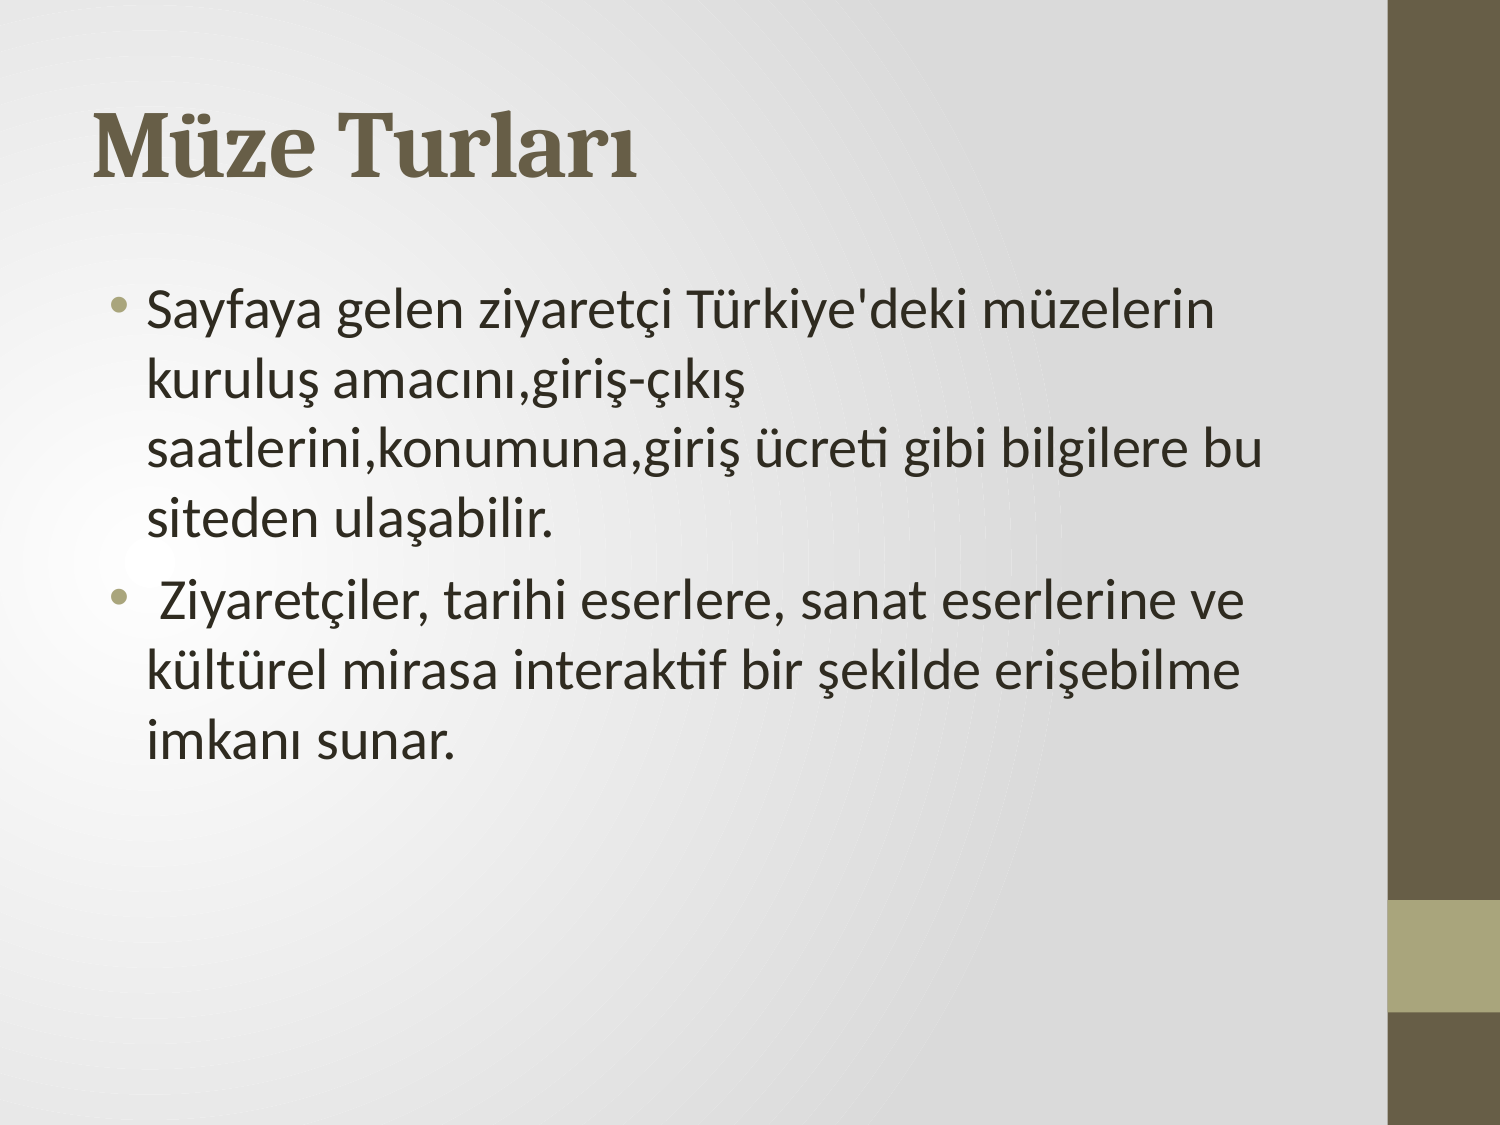

# Müze Turları
Sayfaya gelen ziyaretçi Türkiye'deki müzelerin kuruluş amacını,giriş-çıkış saatlerini,konumuna,giriş ücreti gibi bilgilere bu siteden ulaşabilir.
 Ziyaretçiler, tarihi eserlere, sanat eserlerine ve kültürel mirasa interaktif bir şekilde erişebilme imkanı sunar.